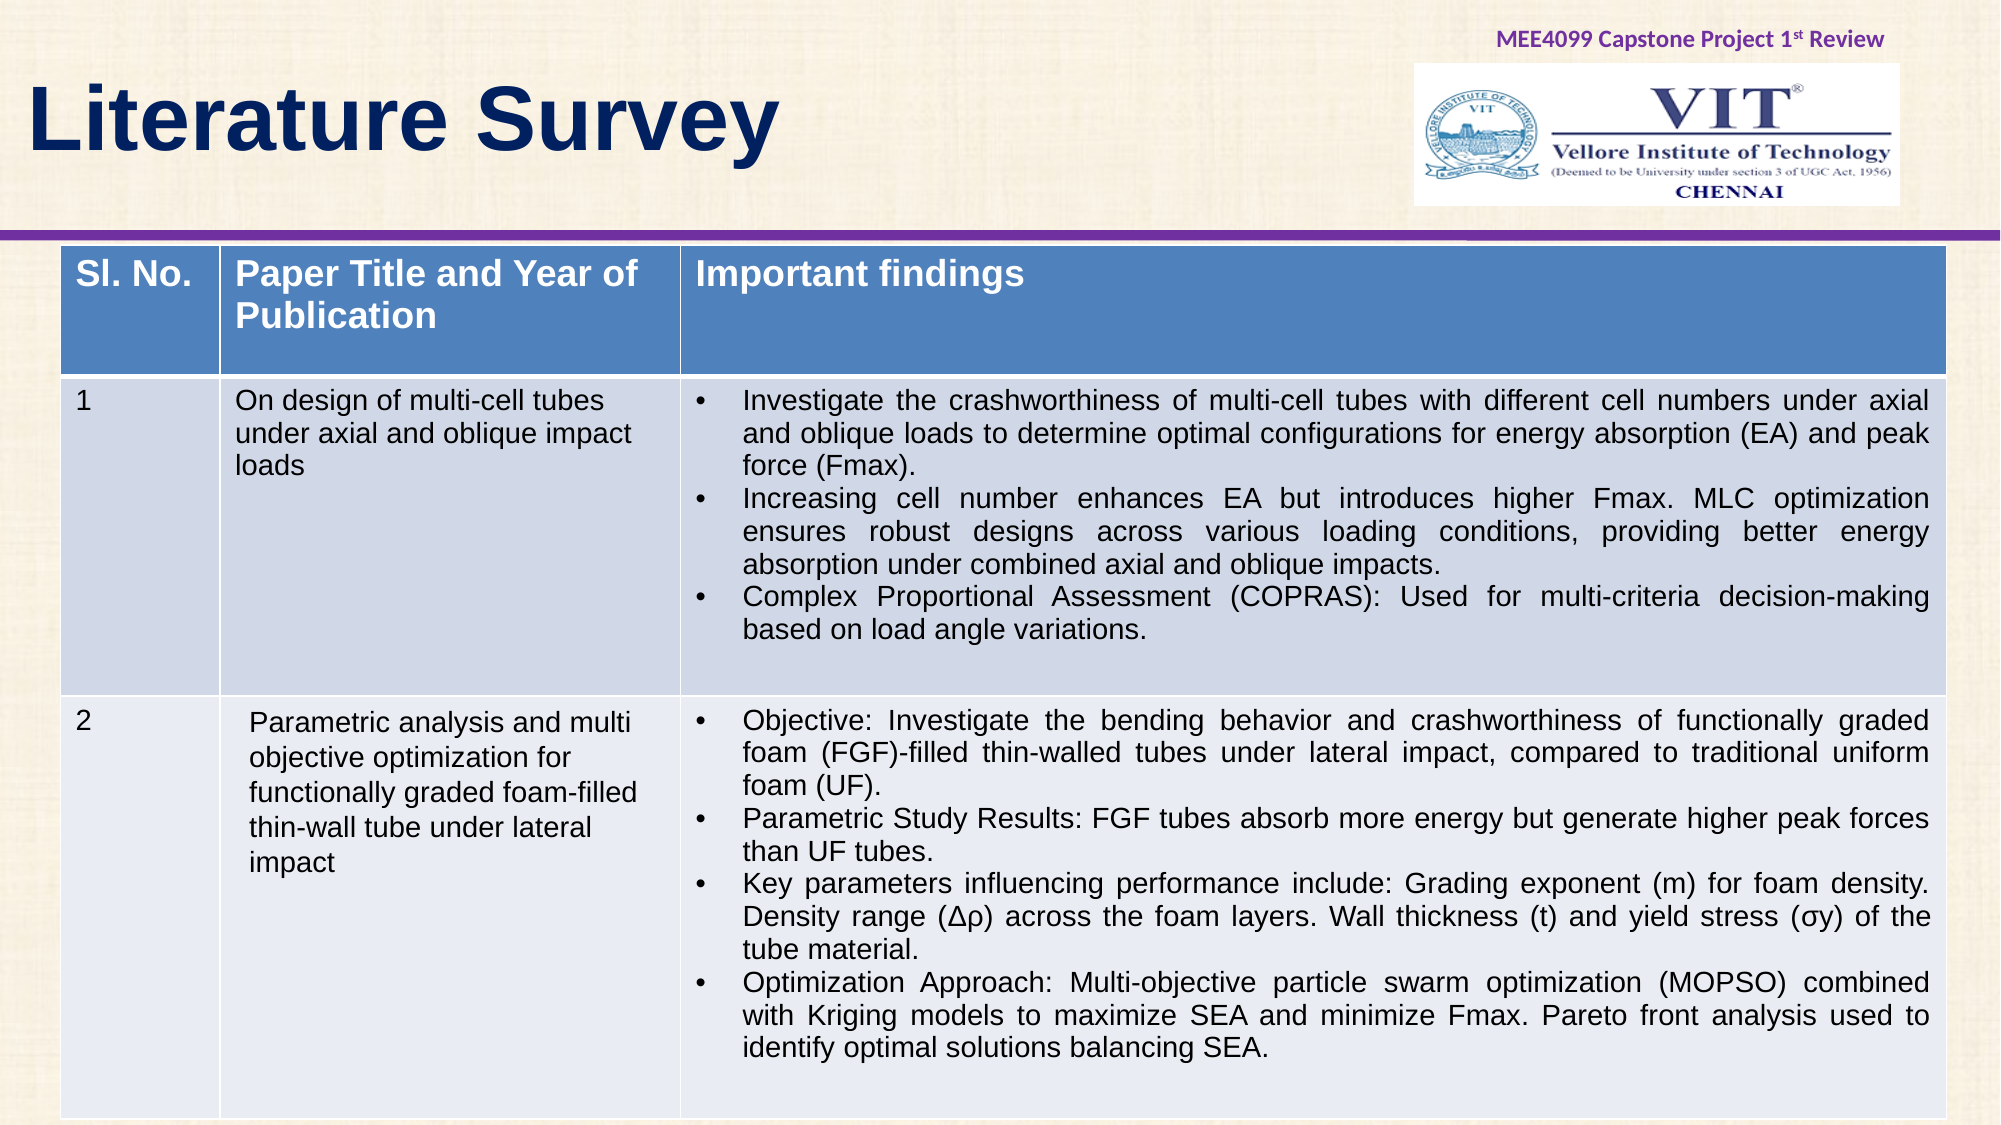

Literature Survey
| Sl. No. | Paper Title and Year of Publication | Important findings |
| --- | --- | --- |
| 1 | On design of multi-cell tubes under axial and oblique impact loads | Investigate the crashworthiness of multi-cell tubes with different cell numbers under axial and oblique loads to determine optimal configurations for energy absorption (EA) and peak force (Fmax). Increasing cell number enhances EA but introduces higher Fmax. MLC optimization ensures robust designs across various loading conditions, providing better energy absorption under combined axial and oblique impacts. Complex Proportional Assessment (COPRAS): Used for multi-criteria decision-making based on load angle variations. |
| 2 | Parametric analysis and multi objective optimization for functionally graded foam-filled thin-wall tube under lateral impact | Objective: Investigate the bending behavior and crashworthiness of functionally graded foam (FGF)-filled thin-walled tubes under lateral impact, compared to traditional uniform foam (UF). Parametric Study Results: FGF tubes absorb more energy but generate higher peak forces than UF tubes. Key parameters influencing performance include: Grading exponent (m) for foam density. Density range (Δρ) across the foam layers. Wall thickness (t) and yield stress (σy) of the tube material. Optimization Approach: Multi-objective particle swarm optimization (MOPSO) combined with Kriging models to maximize SEA and minimize Fmax. Pareto front analysis used to identify optimal solutions balancing SEA. |
10